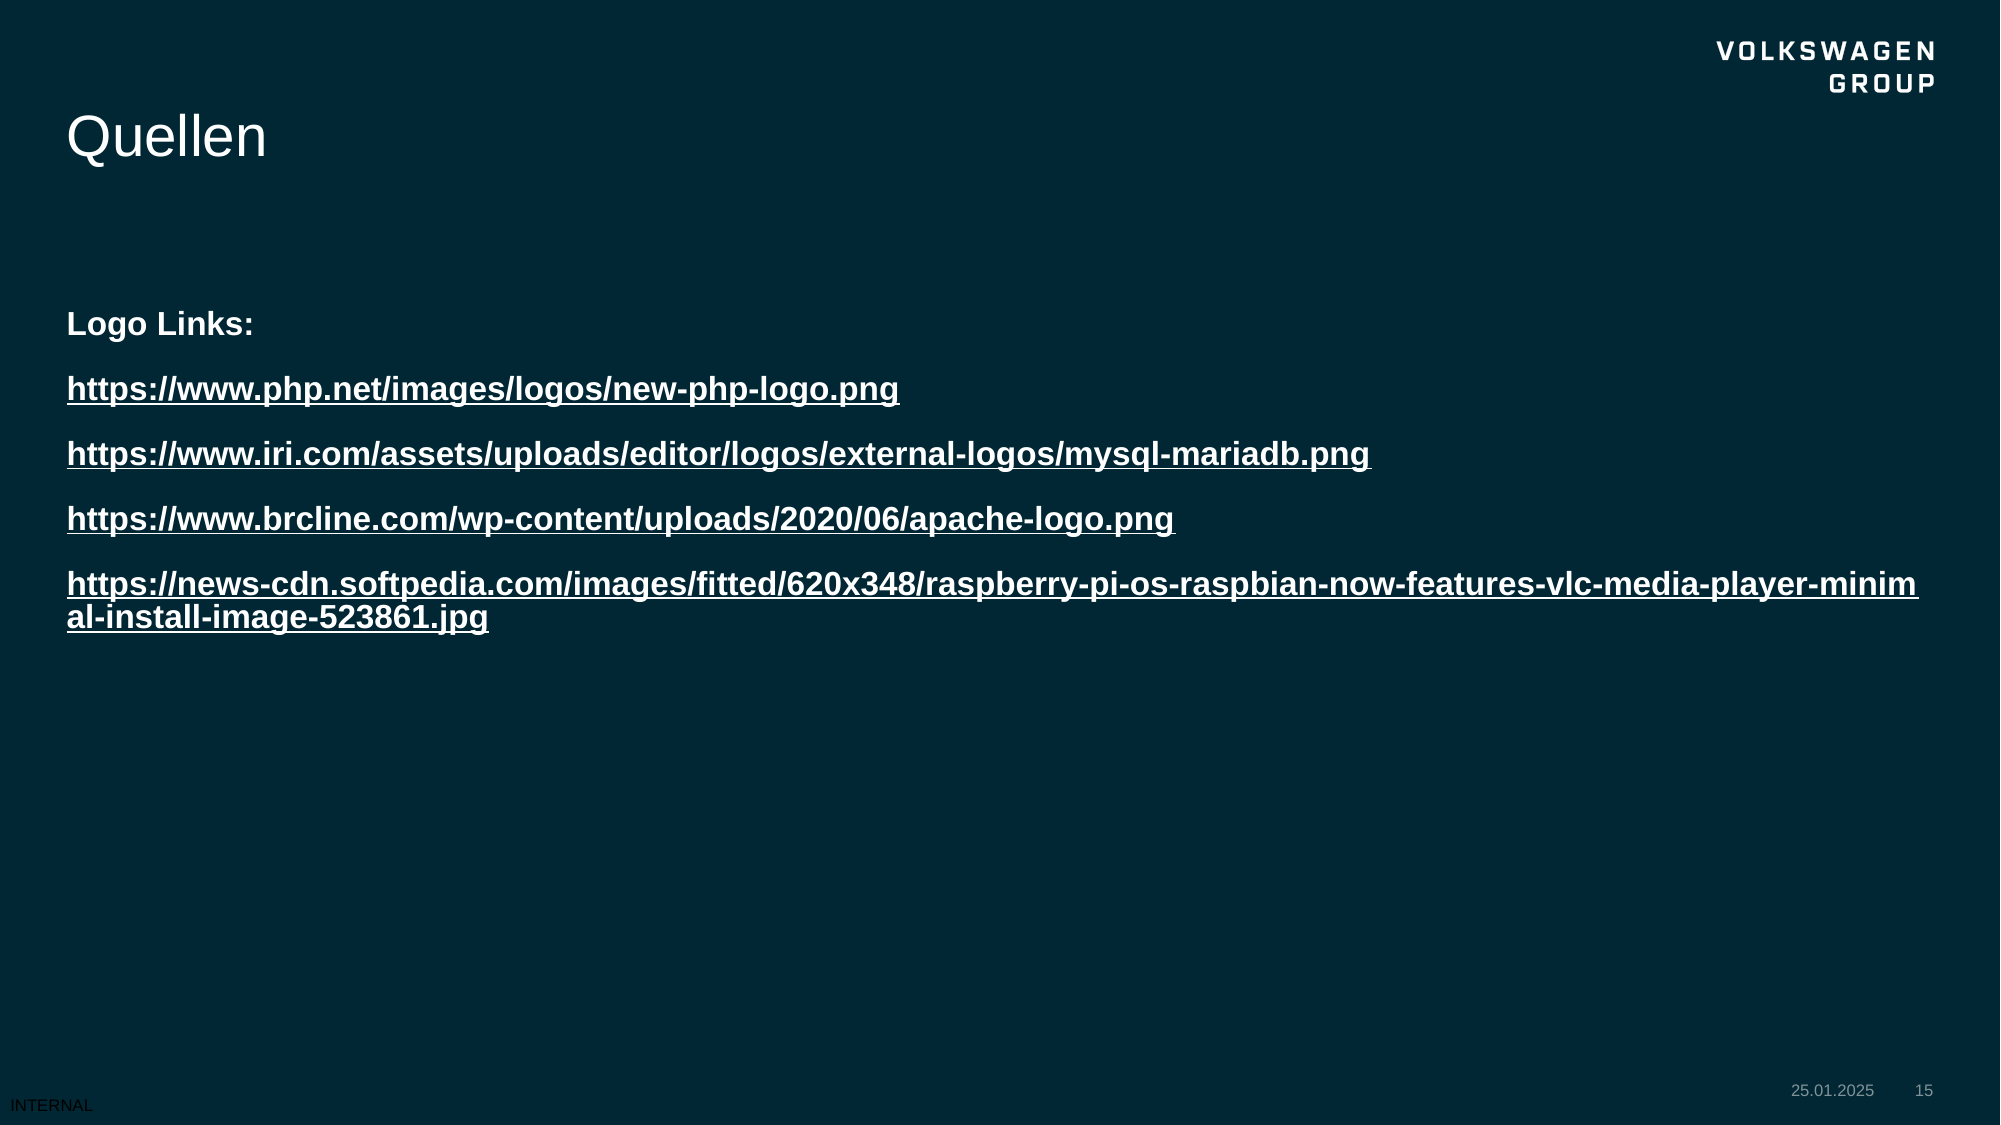

# Quellen

Logo Links:
https://www.php.net/images/logos/new-php-logo.png
https://www.iri.com/assets/uploads/editor/logos/external-logos/mysql-mariadb.png
https://www.brcline.com/wp-content/uploads/2020/06/apache-logo.png
https://news-cdn.softpedia.com/images/fitted/620x348/raspberry-pi-os-raspbian-now-features-vlc-media-player-minimal-install-image-523861.jpg

25.01.2025
15